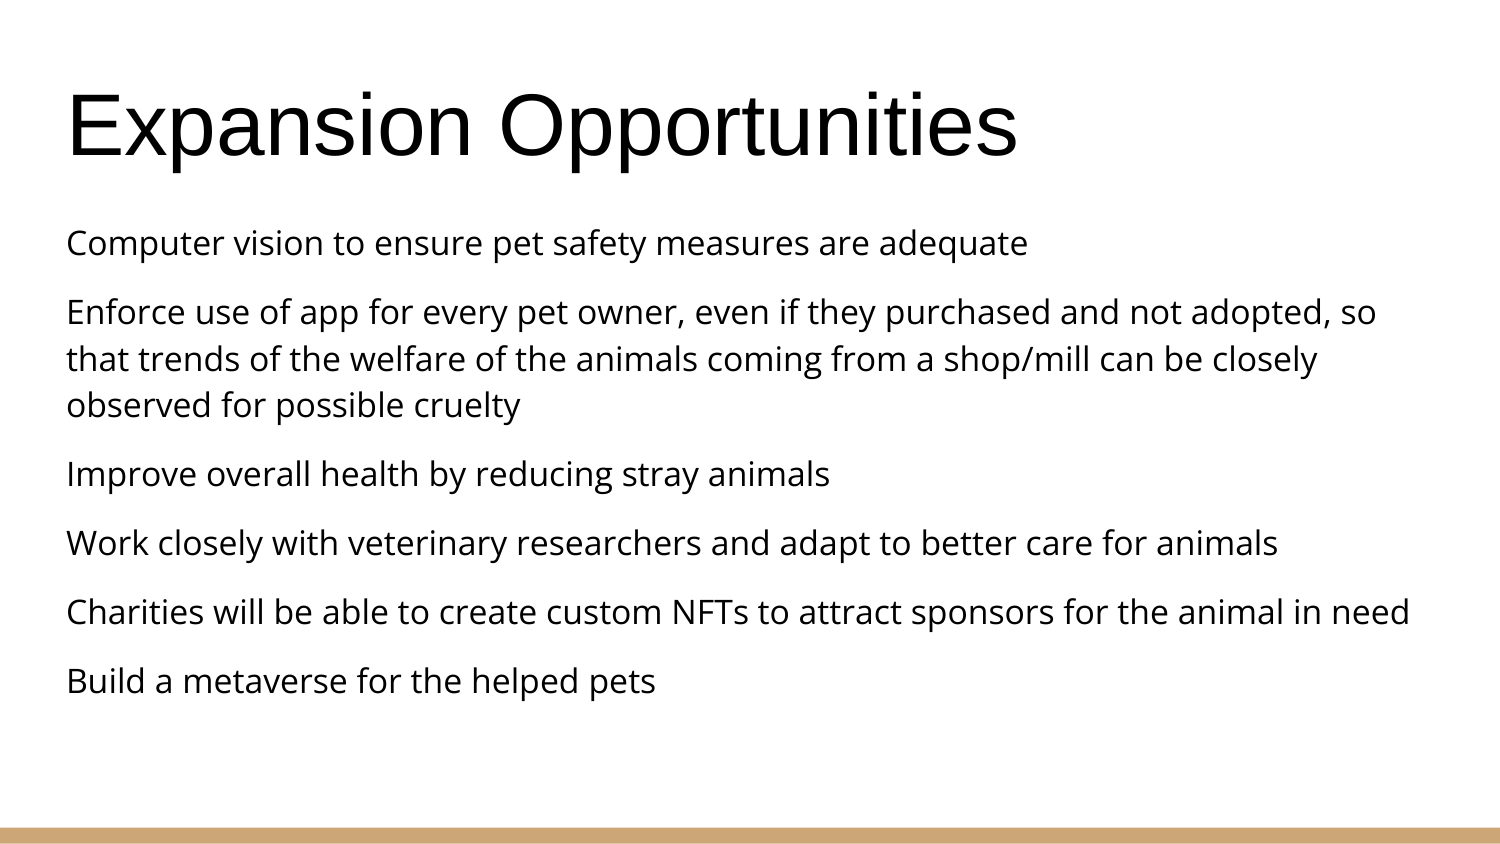

# Expansion Opportunities
Computer vision to ensure pet safety measures are adequate
Enforce use of app for every pet owner, even if they purchased and not adopted, so that trends of the welfare of the animals coming from a shop/mill can be closely observed for possible cruelty
Improve overall health by reducing stray animals
Work closely with veterinary researchers and adapt to better care for animals
Charities will be able to create custom NFTs to attract sponsors for the animal in need
Build a metaverse for the helped pets